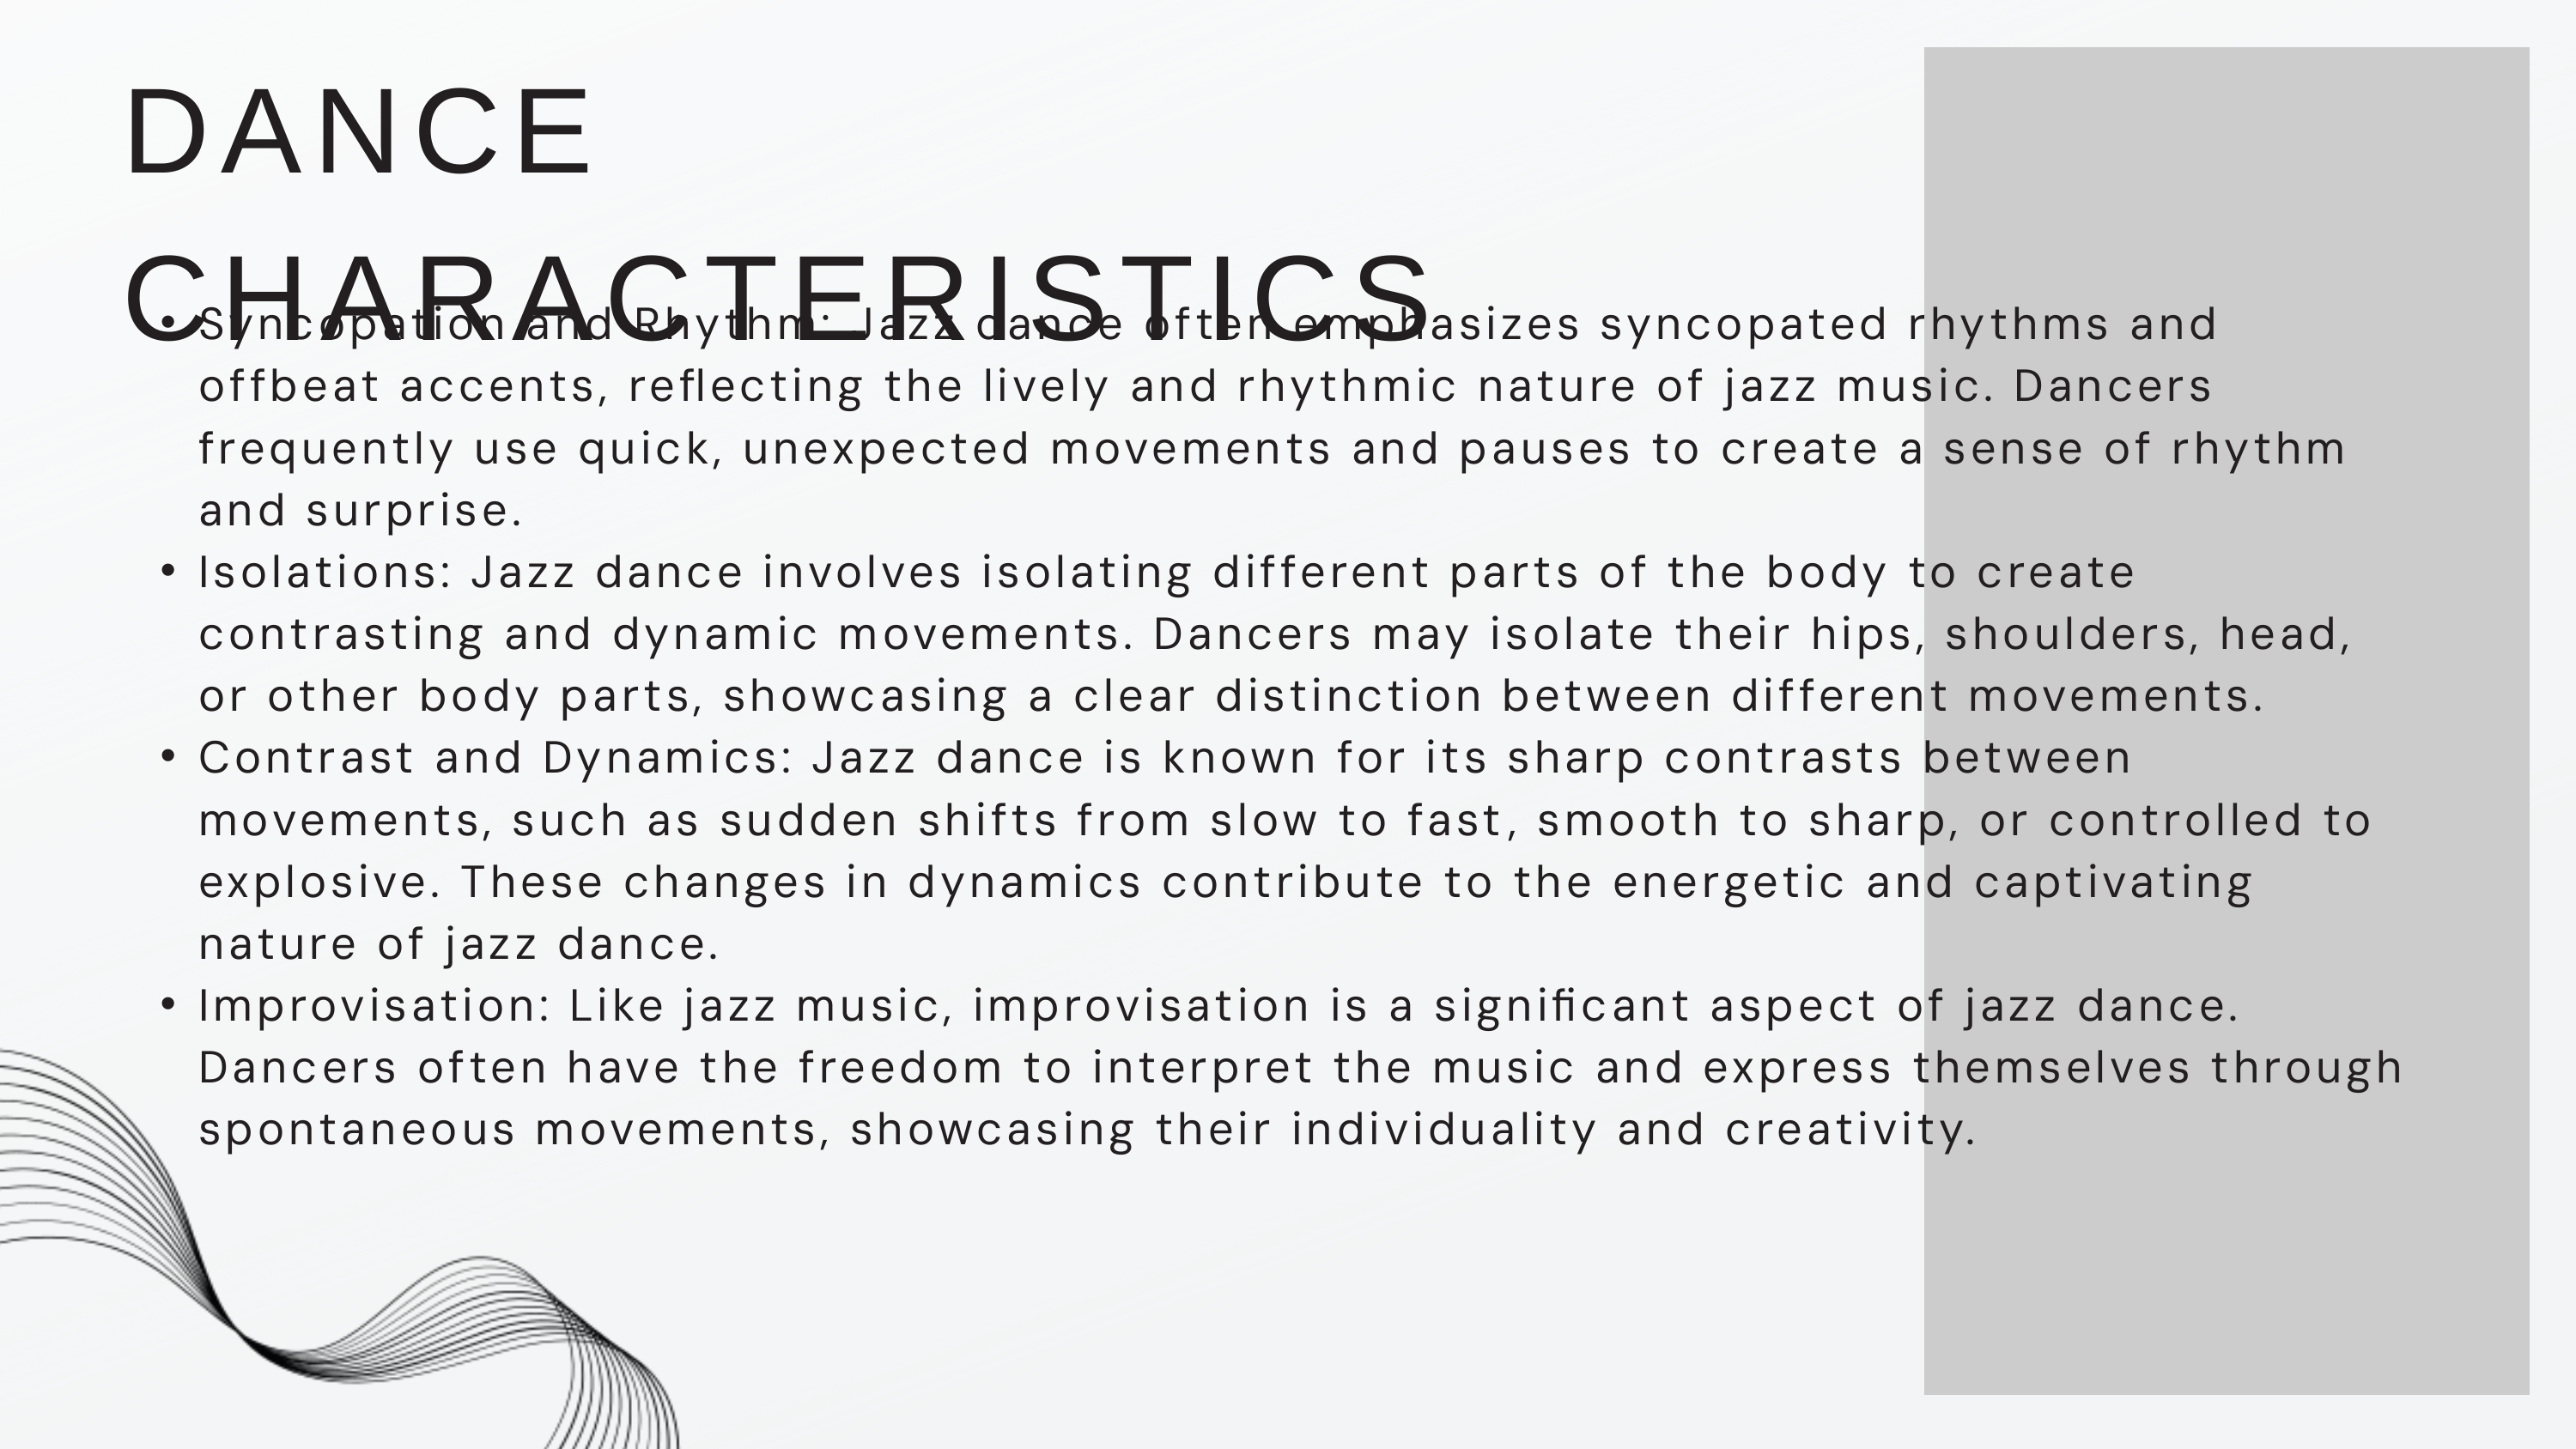

DANCE CHARACTERISTICS

Syncopation and Rhythm: Jazz dance often emphasizes syncopated rhythms and offbeat accents, reflecting the lively and rhythmic nature of jazz music. Dancers frequently use quick, unexpected movements and pauses to create a sense of rhythm and surprise.
Isolations: Jazz dance involves isolating different parts of the body to create contrasting and dynamic movements. Dancers may isolate their hips, shoulders, head, or other body parts, showcasing a clear distinction between different movements.
Contrast and Dynamics: Jazz dance is known for its sharp contrasts between movements, such as sudden shifts from slow to fast, smooth to sharp, or controlled to explosive. These changes in dynamics contribute to the energetic and captivating nature of jazz dance.
Improvisation: Like jazz music, improvisation is a significant aspect of jazz dance. Dancers often have the freedom to interpret the music and express themselves through spontaneous movements, showcasing their individuality and creativity.